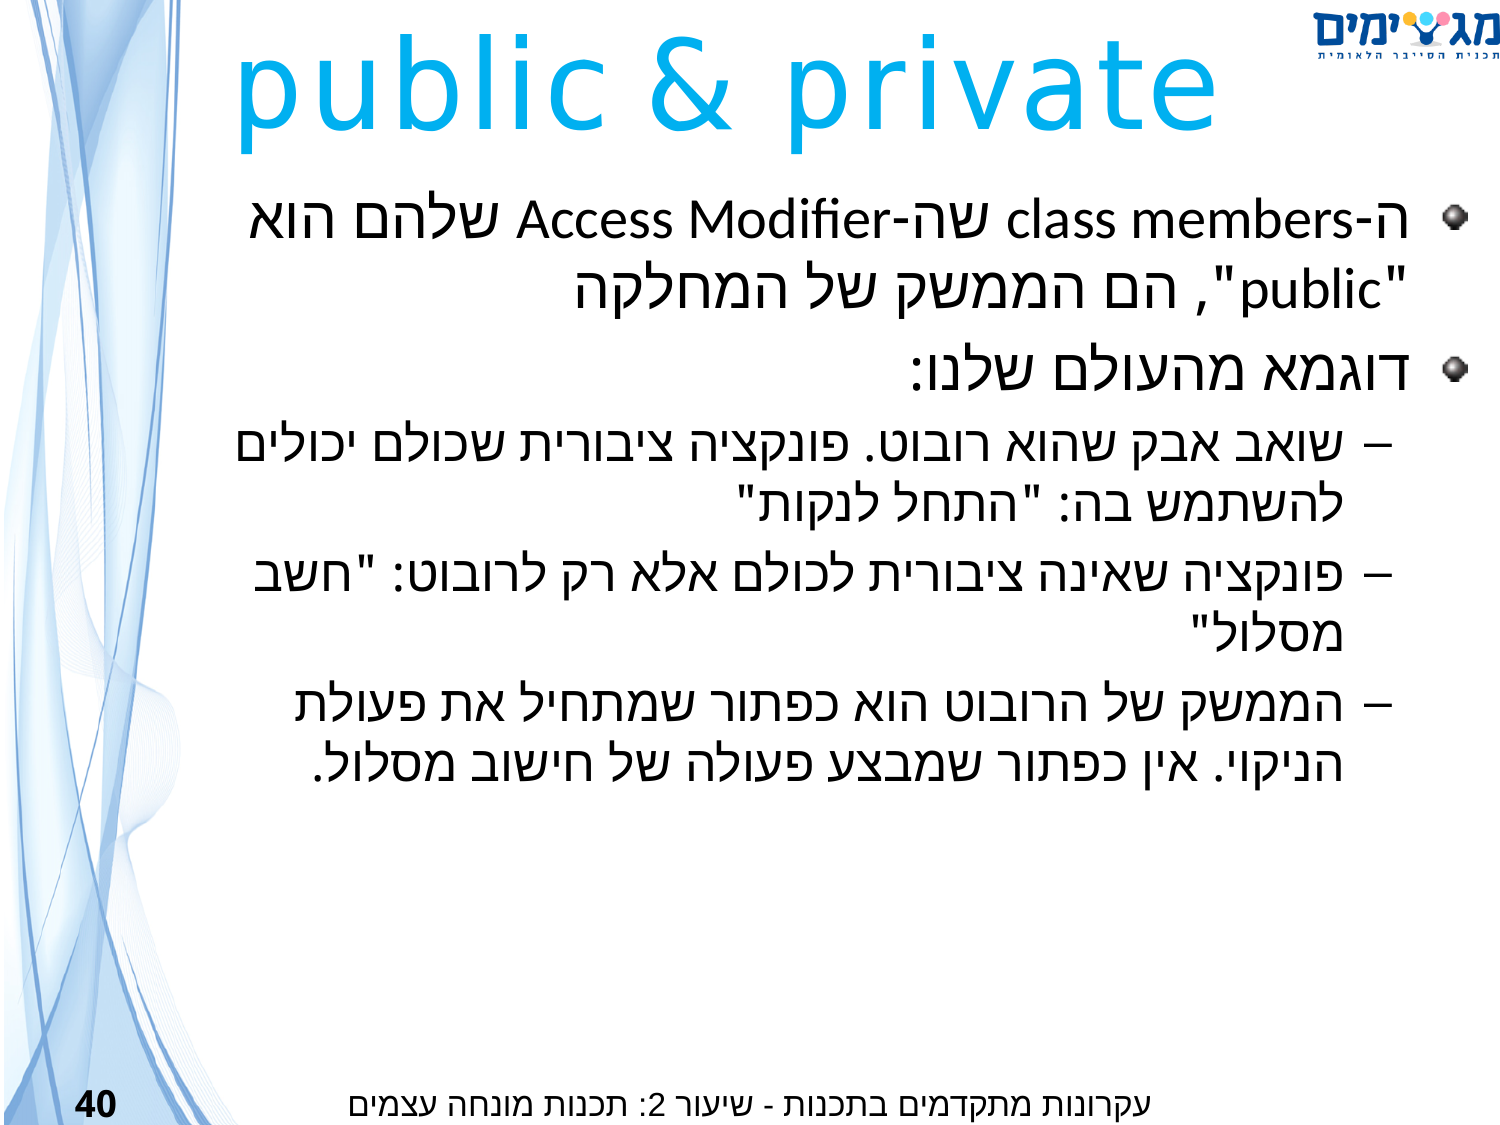

public & private
ה-class members שה-Access Modifier שלהם הוא "public", הם הממשק של המחלקה
דוגמא מהעולם שלנו:
שואב אבק שהוא רובוט. פונקציה ציבורית שכולם יכולים להשתמש בה: "התחל לנקות"
פונקציה שאינה ציבורית לכולם אלא רק לרובוט: "חשב מסלול"
הממשק של הרובוט הוא כפתור שמתחיל את פעולת הניקוי. אין כפתור שמבצע פעולה של חישוב מסלול.